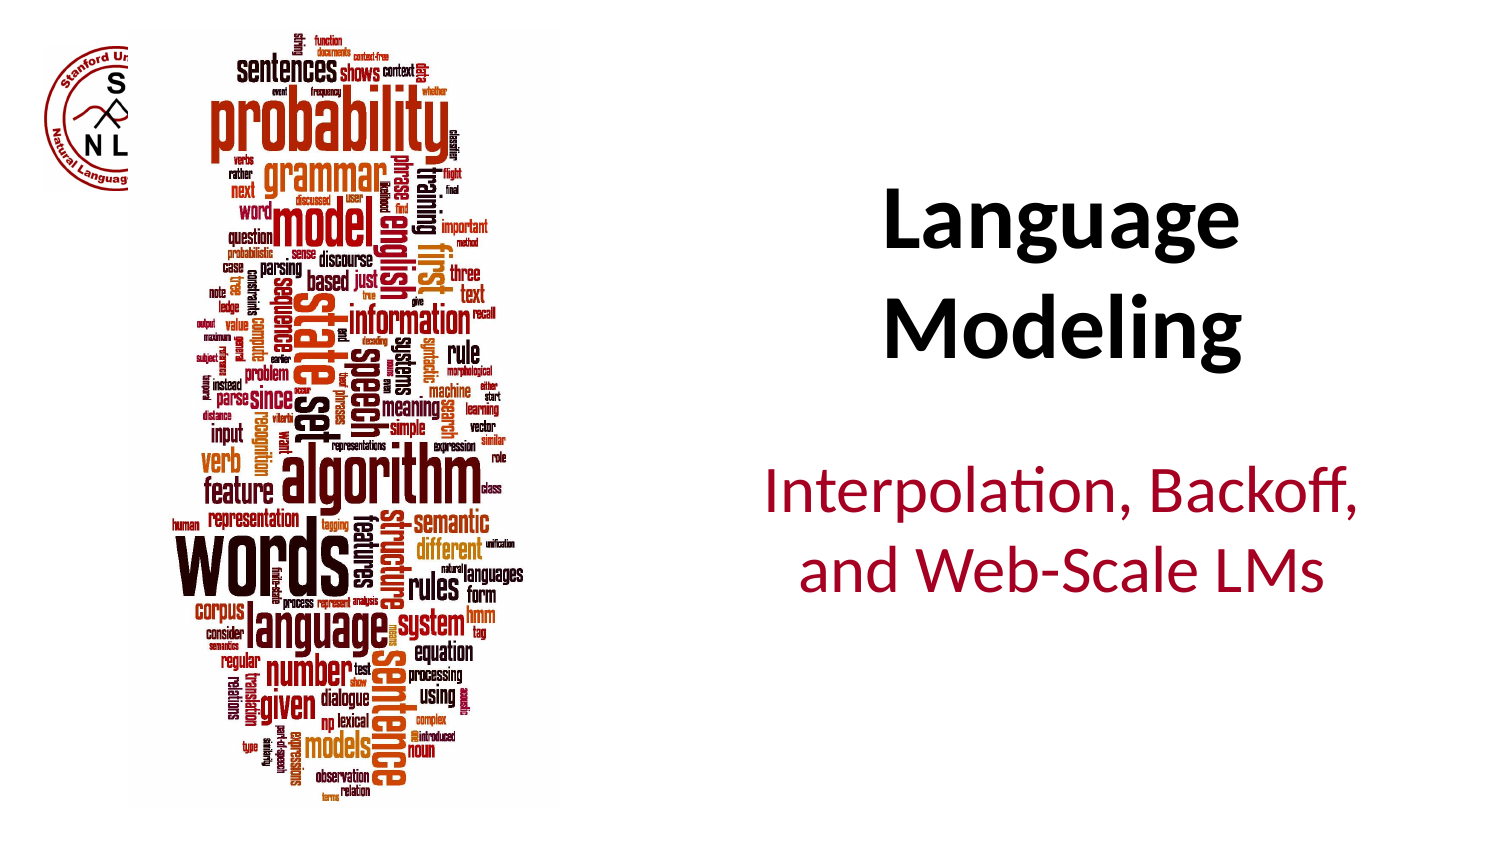

Language Modeling

Interpolation, Backoff, and Web-Scale LMs